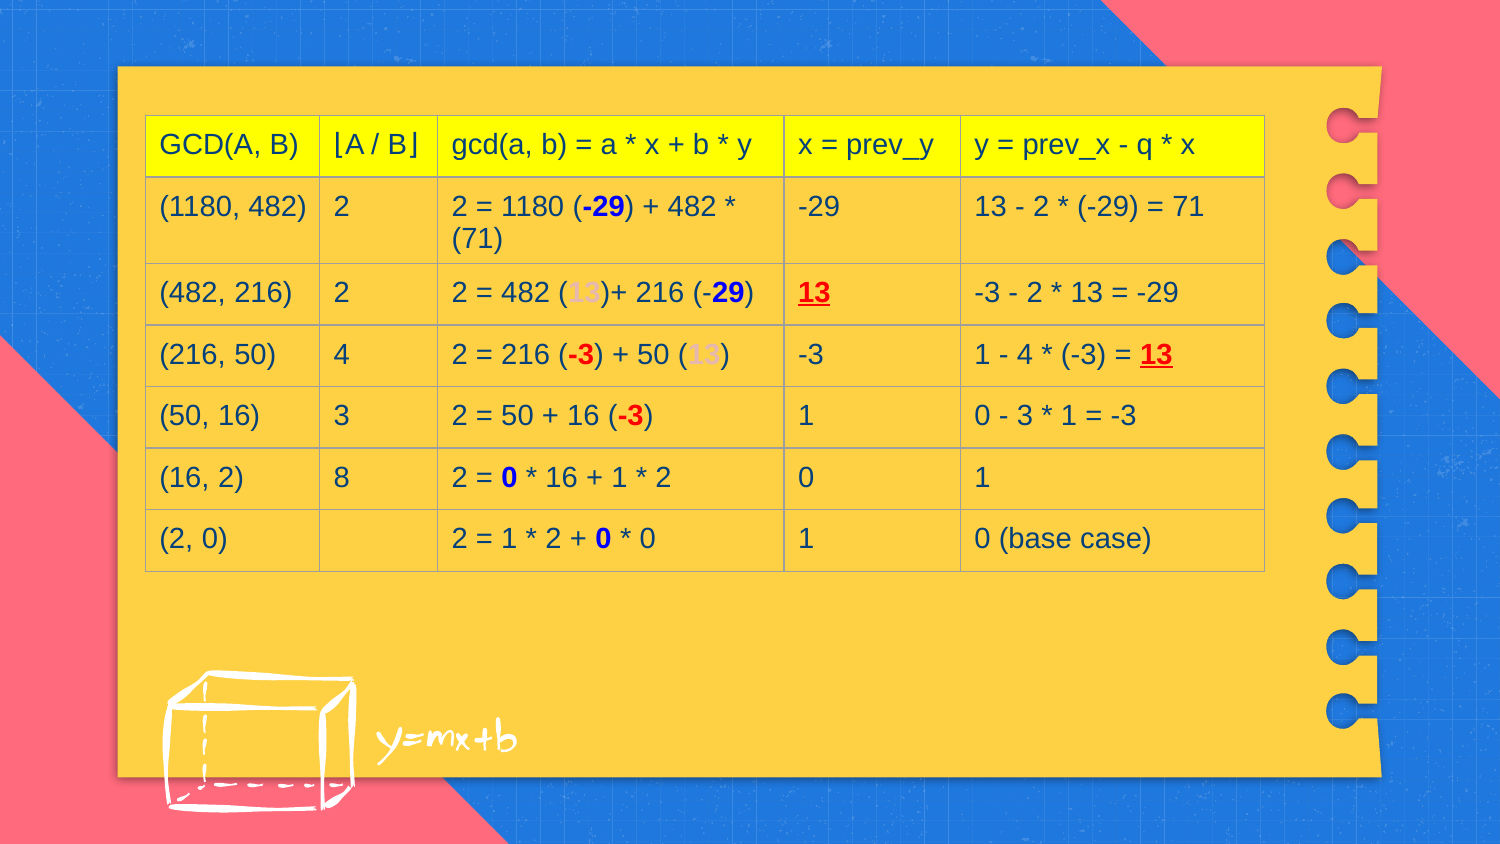

| GCD(A, B) | ⌊A / B⌋ | gcd(a, b) = a \* x + b \* y | x = prev\_y | y = prev\_x - q \* x |
| --- | --- | --- | --- | --- |
| (1180, 482) | 2 | 2 = 1180 (-29) + 482 \* (71) | -29 | 13 - 2 \* (-29) = 71 |
| (482, 216) | 2 | 2 = 482 (13)+ 216 (-29) | 13 | -3 - 2 \* 13 = -29 |
| (216, 50) | 4 | 2 = 216 (-3) + 50 (13) | -3 | 1 - 4 \* (-3) = 13 |
| (50, 16) | 3 | 2 = 50 + 16 (-3) | 1 | 0 - 3 \* 1 = -3 |
| (16, 2) | 8 | 2 = 0 \* 16 + 1 \* 2 | 0 | 1 |
| (2, 0) |  | 2 = 1 \* 2 + 0 \* 0 | 1 | 0 (base case) |